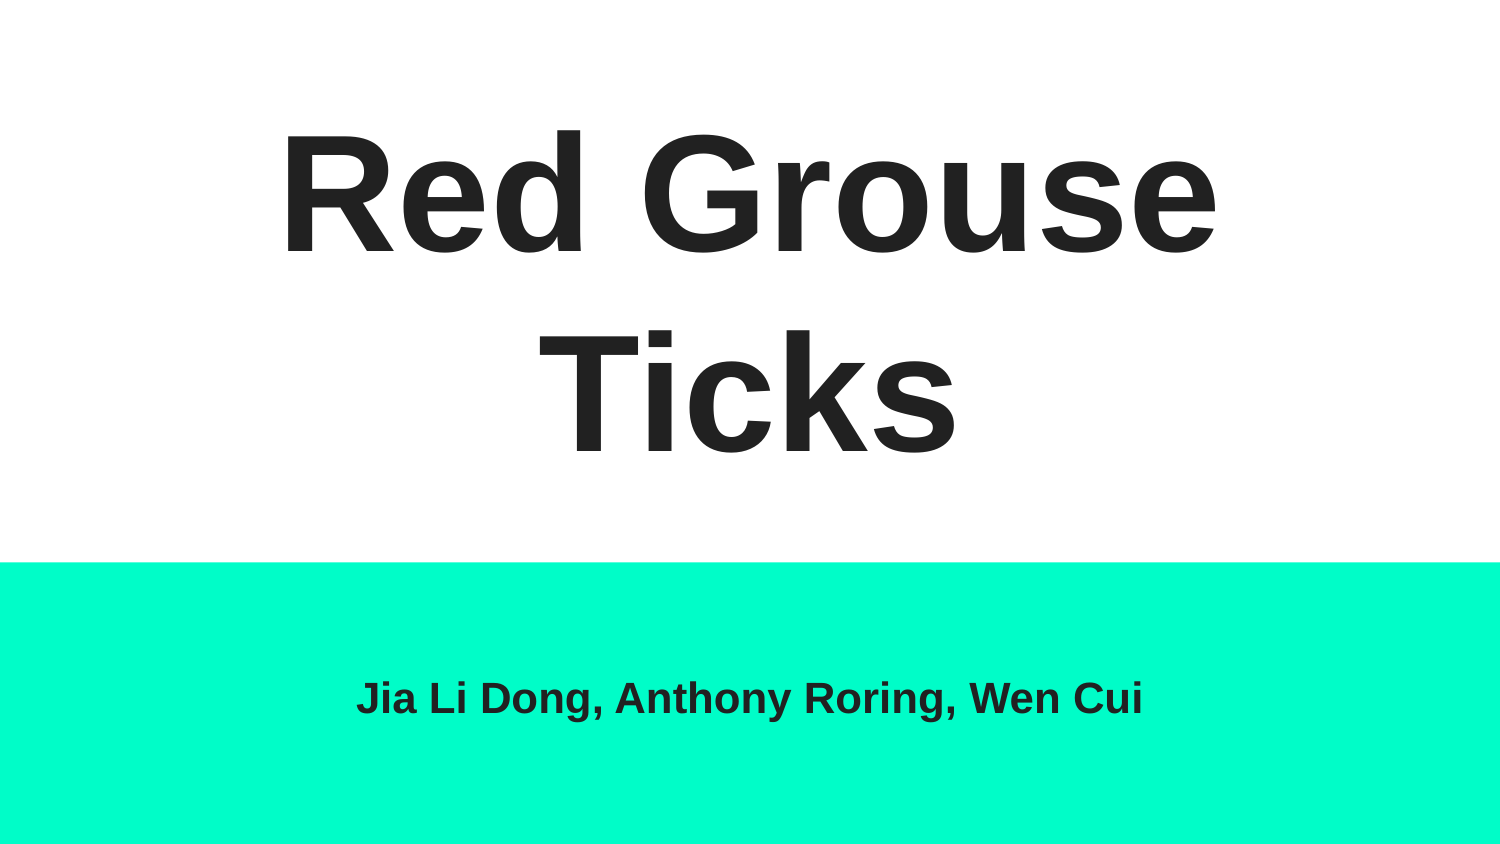

# Red Grouse Ticks
Jia Li Dong, Anthony Roring, Wen Cui